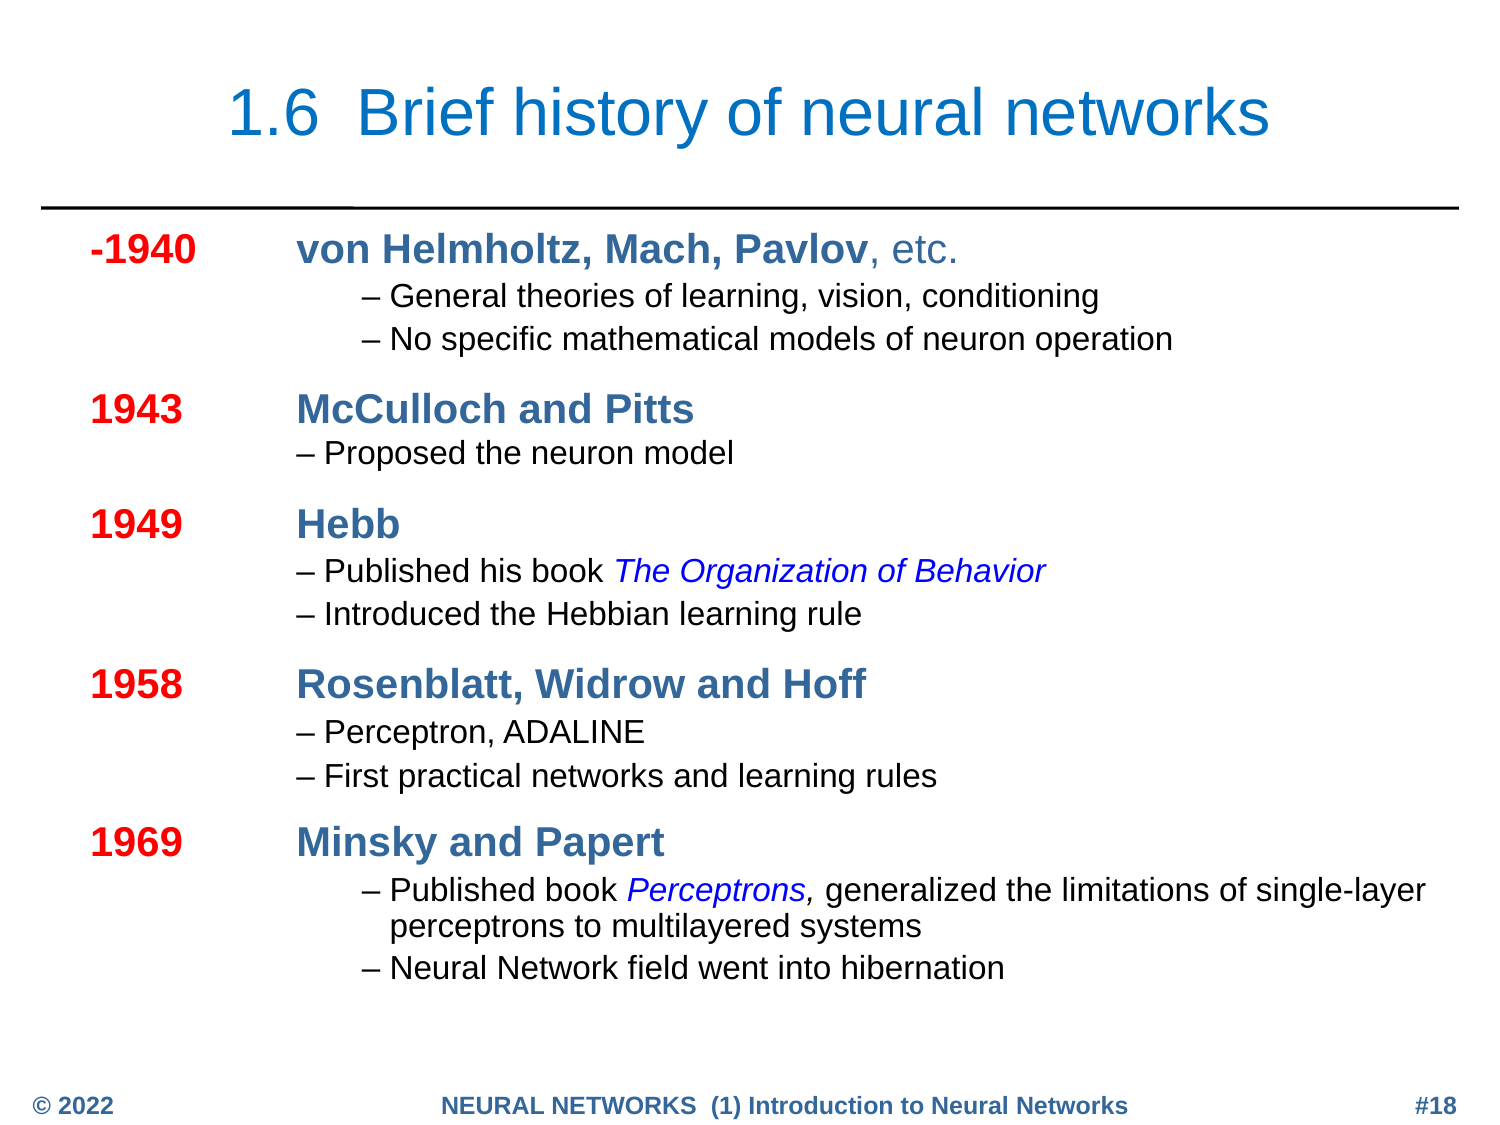

# 1.6  Brief history of neural networks

-1940	von Helmholtz, Mach, Pavlov, etc.
		– General theories of learning, vision, conditioning
		– No specific mathematical models of neuron operation

1943	McCulloch and Pitts
	– Proposed the neuron model

1949	Hebb
		– Published his book The Organization of Behavior
		– Introduced the Hebbian learning rule

1958 	Rosenblatt, Widrow and Hoff
	– Perceptron, ADALINE
		– First practical networks and learning rules
1969 	Minsky and Papert
		– Published book Perceptrons, generalized the limitations of single-layer
	   perceptrons to multilayered systems
		– Neural Network field went into hibernation
© 2022
NEURAL NETWORKS  (1) Introduction to Neural Networks
#18